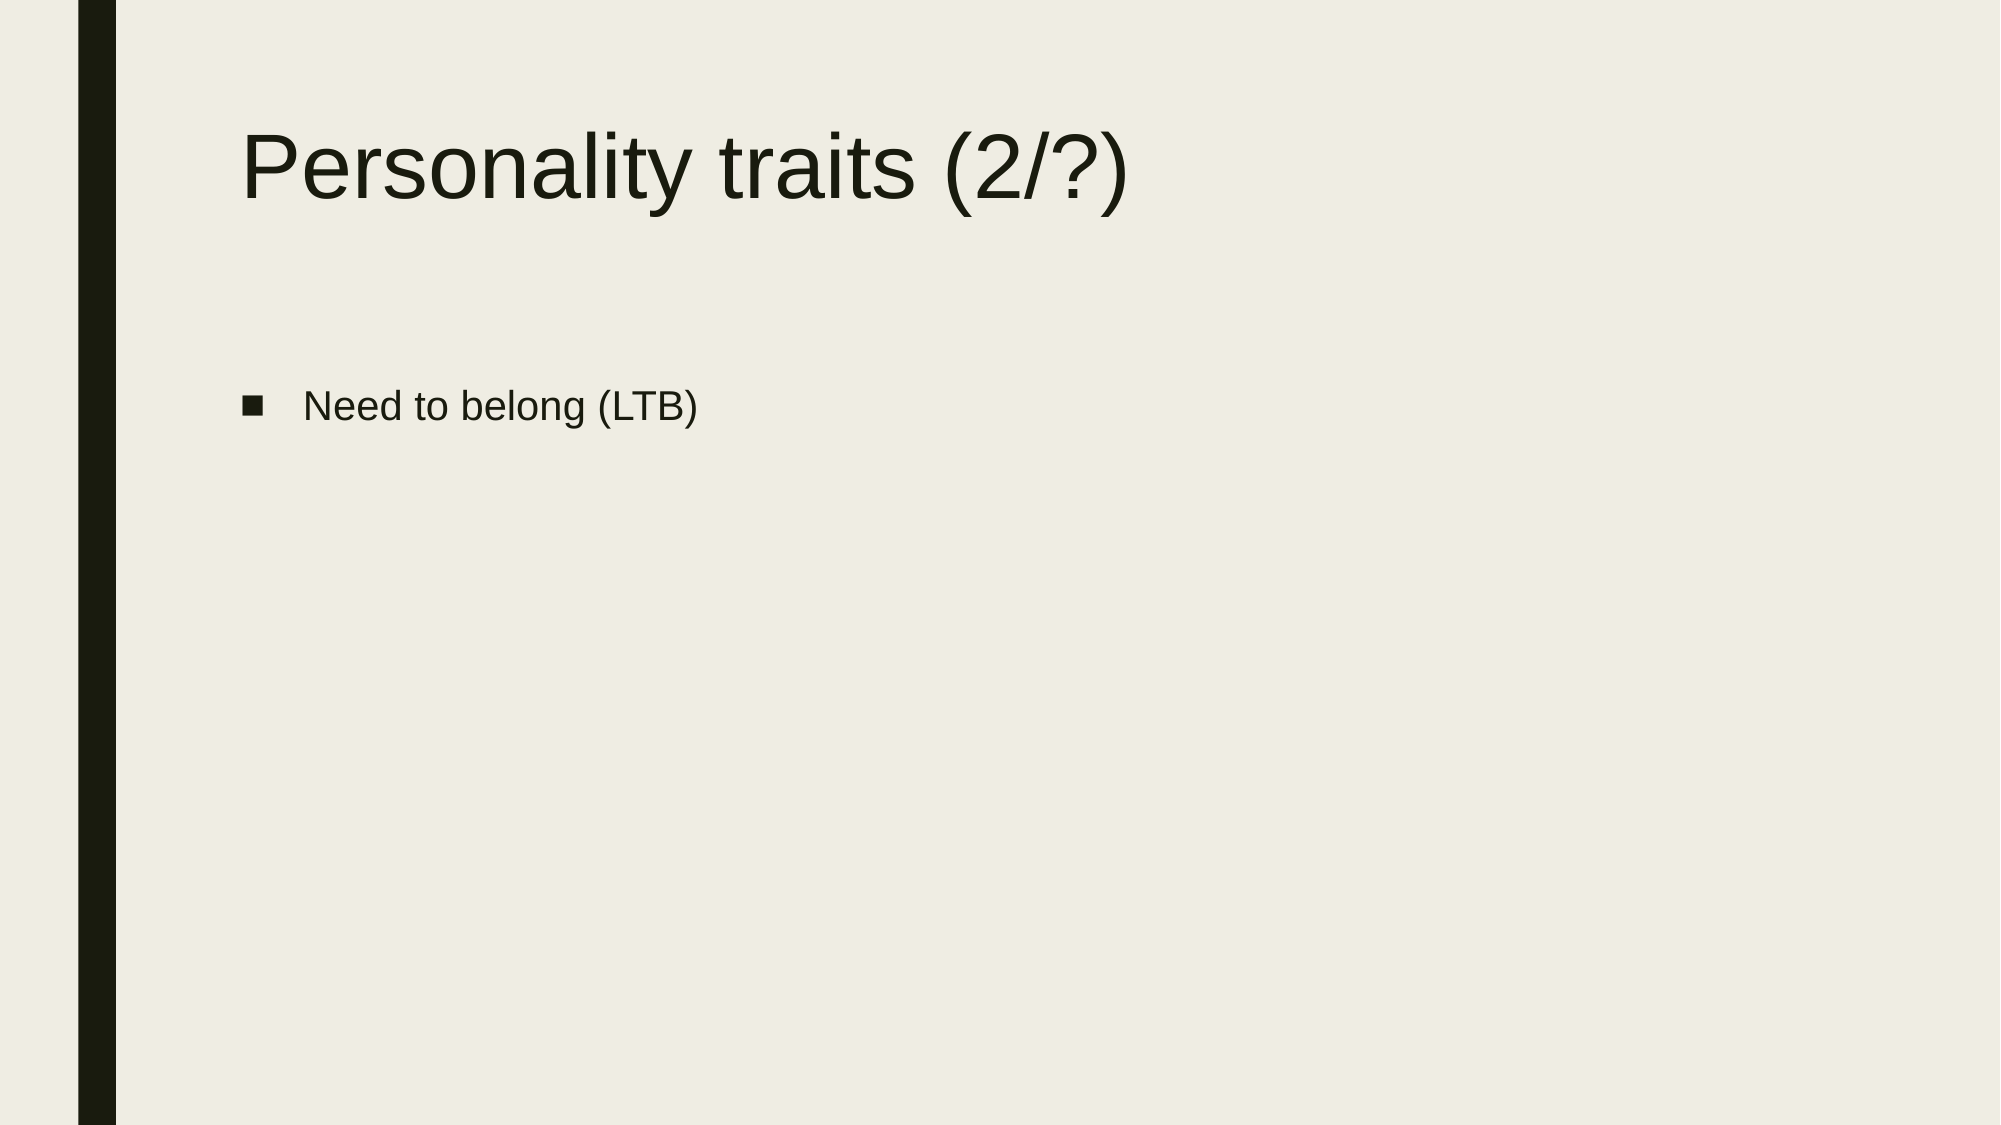

# Personality traits (2/?)
Need to belong (LTB)